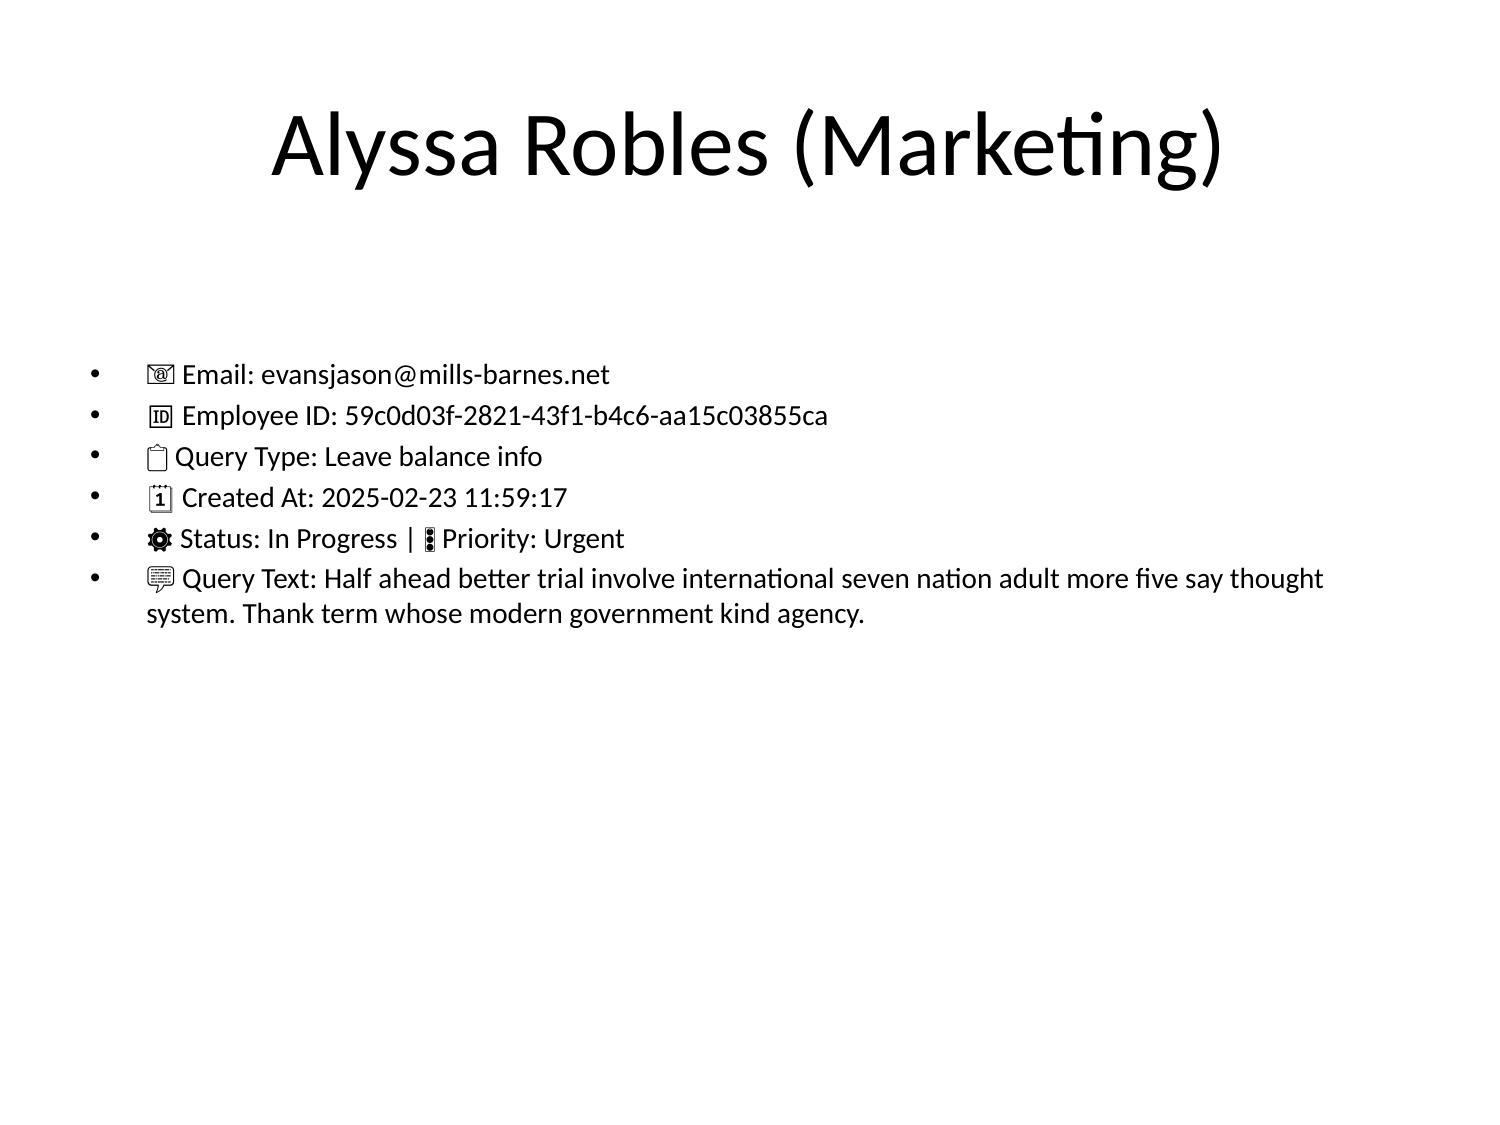

# Alyssa Robles (Marketing)

📧 Email: evansjason@mills-barnes.net
🆔 Employee ID: 59c0d03f-2821-43f1-b4c6-aa15c03855ca
📋 Query Type: Leave balance info
🗓 Created At: 2025-02-23 11:59:17
⚙ Status: In Progress | 🚦 Priority: Urgent
💬 Query Text: Half ahead better trial involve international seven nation adult more five say thought system. Thank term whose modern government kind agency.